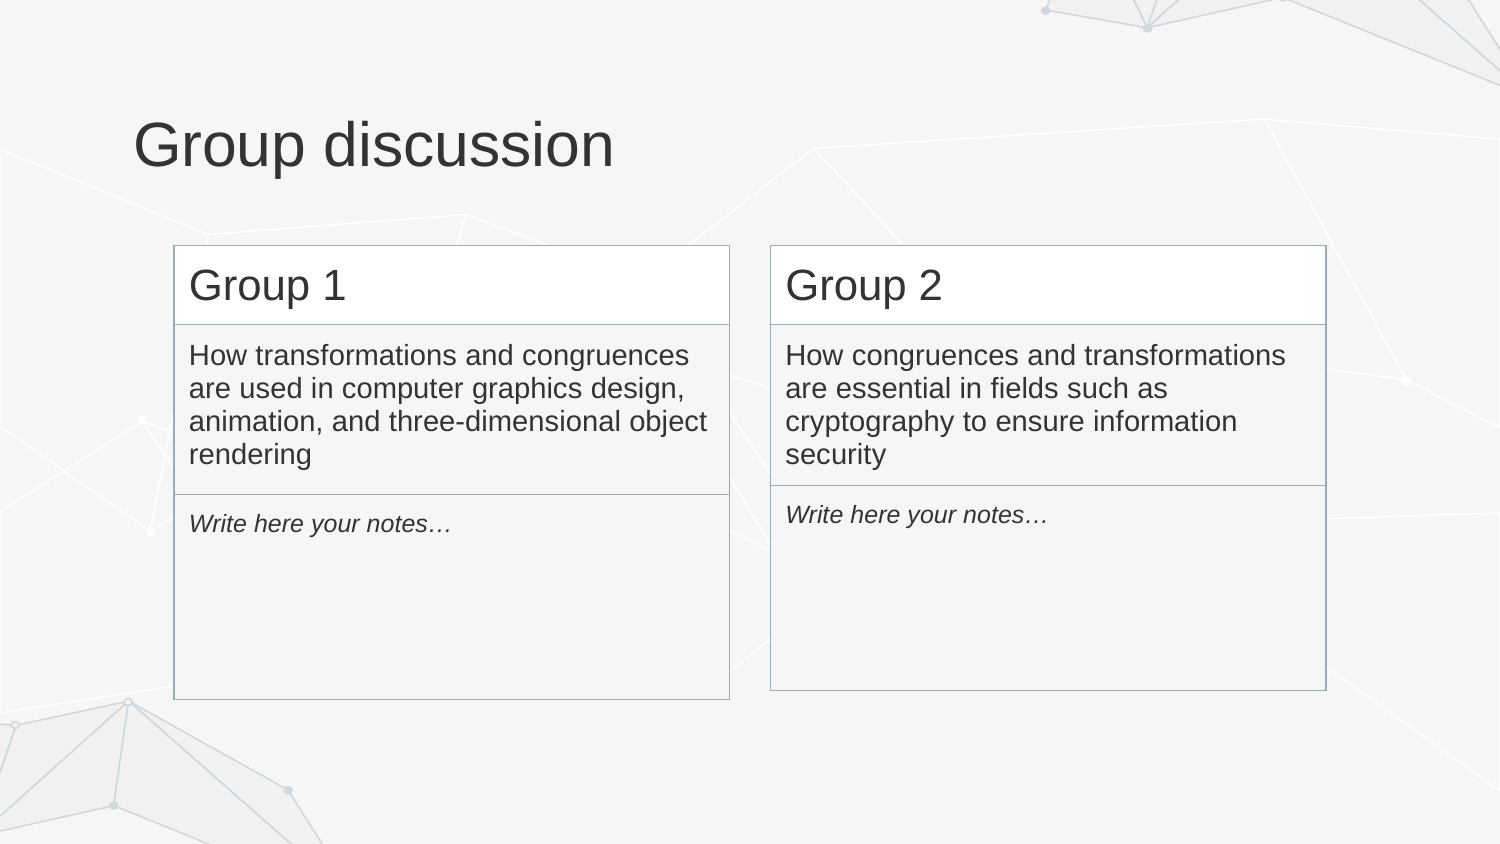

# Group discussion
| Group 1 |
| --- |
| How transformations and congruences are used in computer graphics design, animation, and three-dimensional object rendering |
| Write here your notes… |
| Group 2 |
| --- |
| How congruences and transformations are essential in fields such as cryptography to ensure information security |
| Write here your notes… |